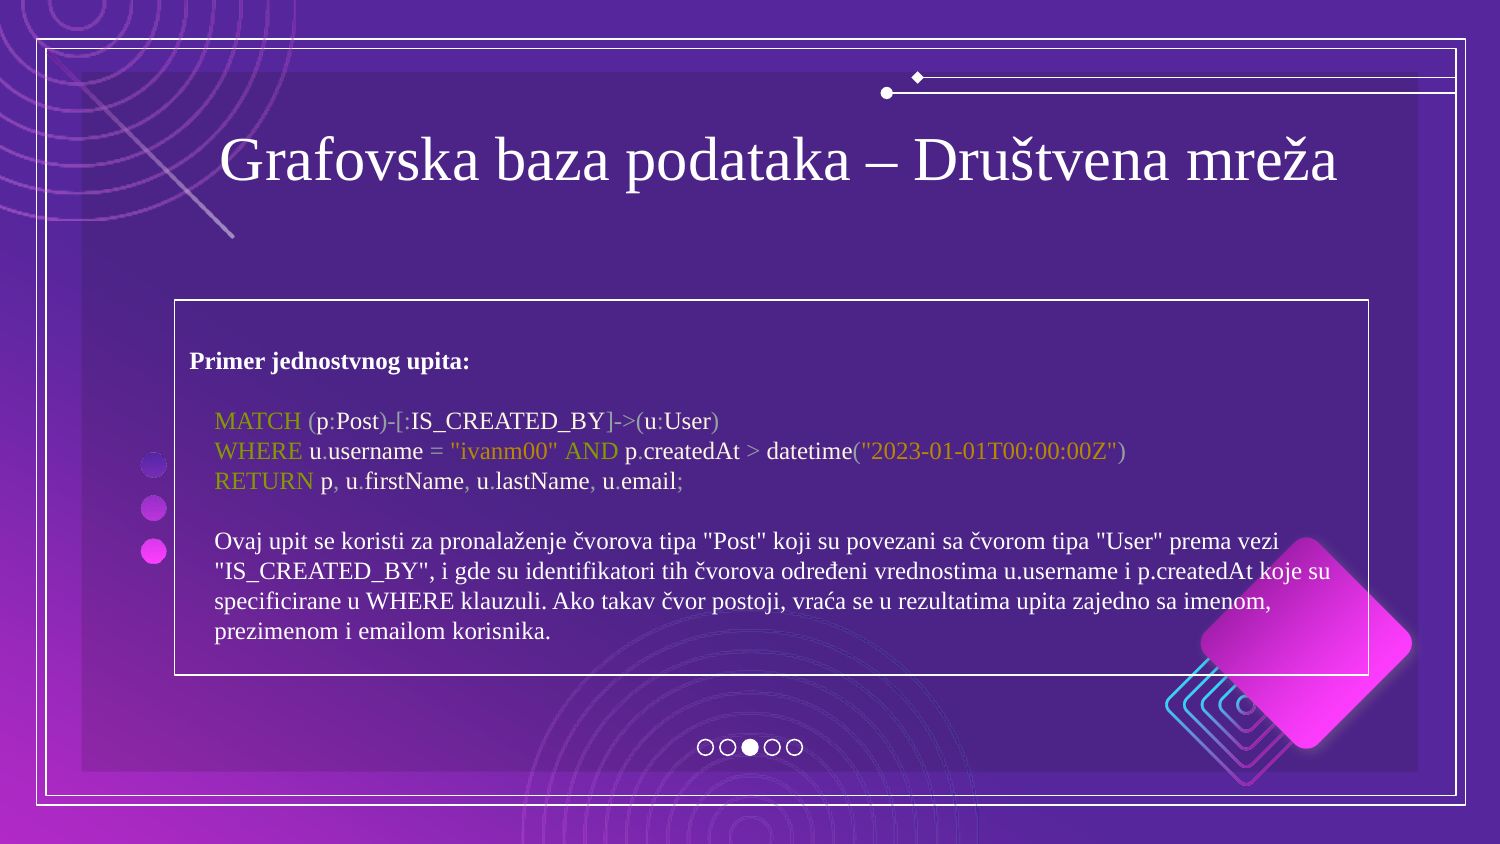

# Grafovska baza podataka – Društvena mreža

Primer jednostvnog upita:

MATCH (p:Post)-[:IS_CREATED_BY]->(u:User)
WHERE u.username = "ivanm00" AND p.createdAt > datetime("2023-01-01T00:00:00Z")
RETURN p, u.firstName, u.lastName, u.email;

Ovaj upit se koristi za pronalaženje čvorova tipa "Post" koji su povezani sa čvorom tipa "User" prema vezi
"IS_CREATED_BY", i gde su identifikatori tih čvorova određeni vrednostima u.username i p.createdAt koje su
specificirane u WHERE klauzuli. Ako takav čvor postoji, vraća se u rezultatima upita zajedno sa imenom,
prezimenom i emailom korisnika.